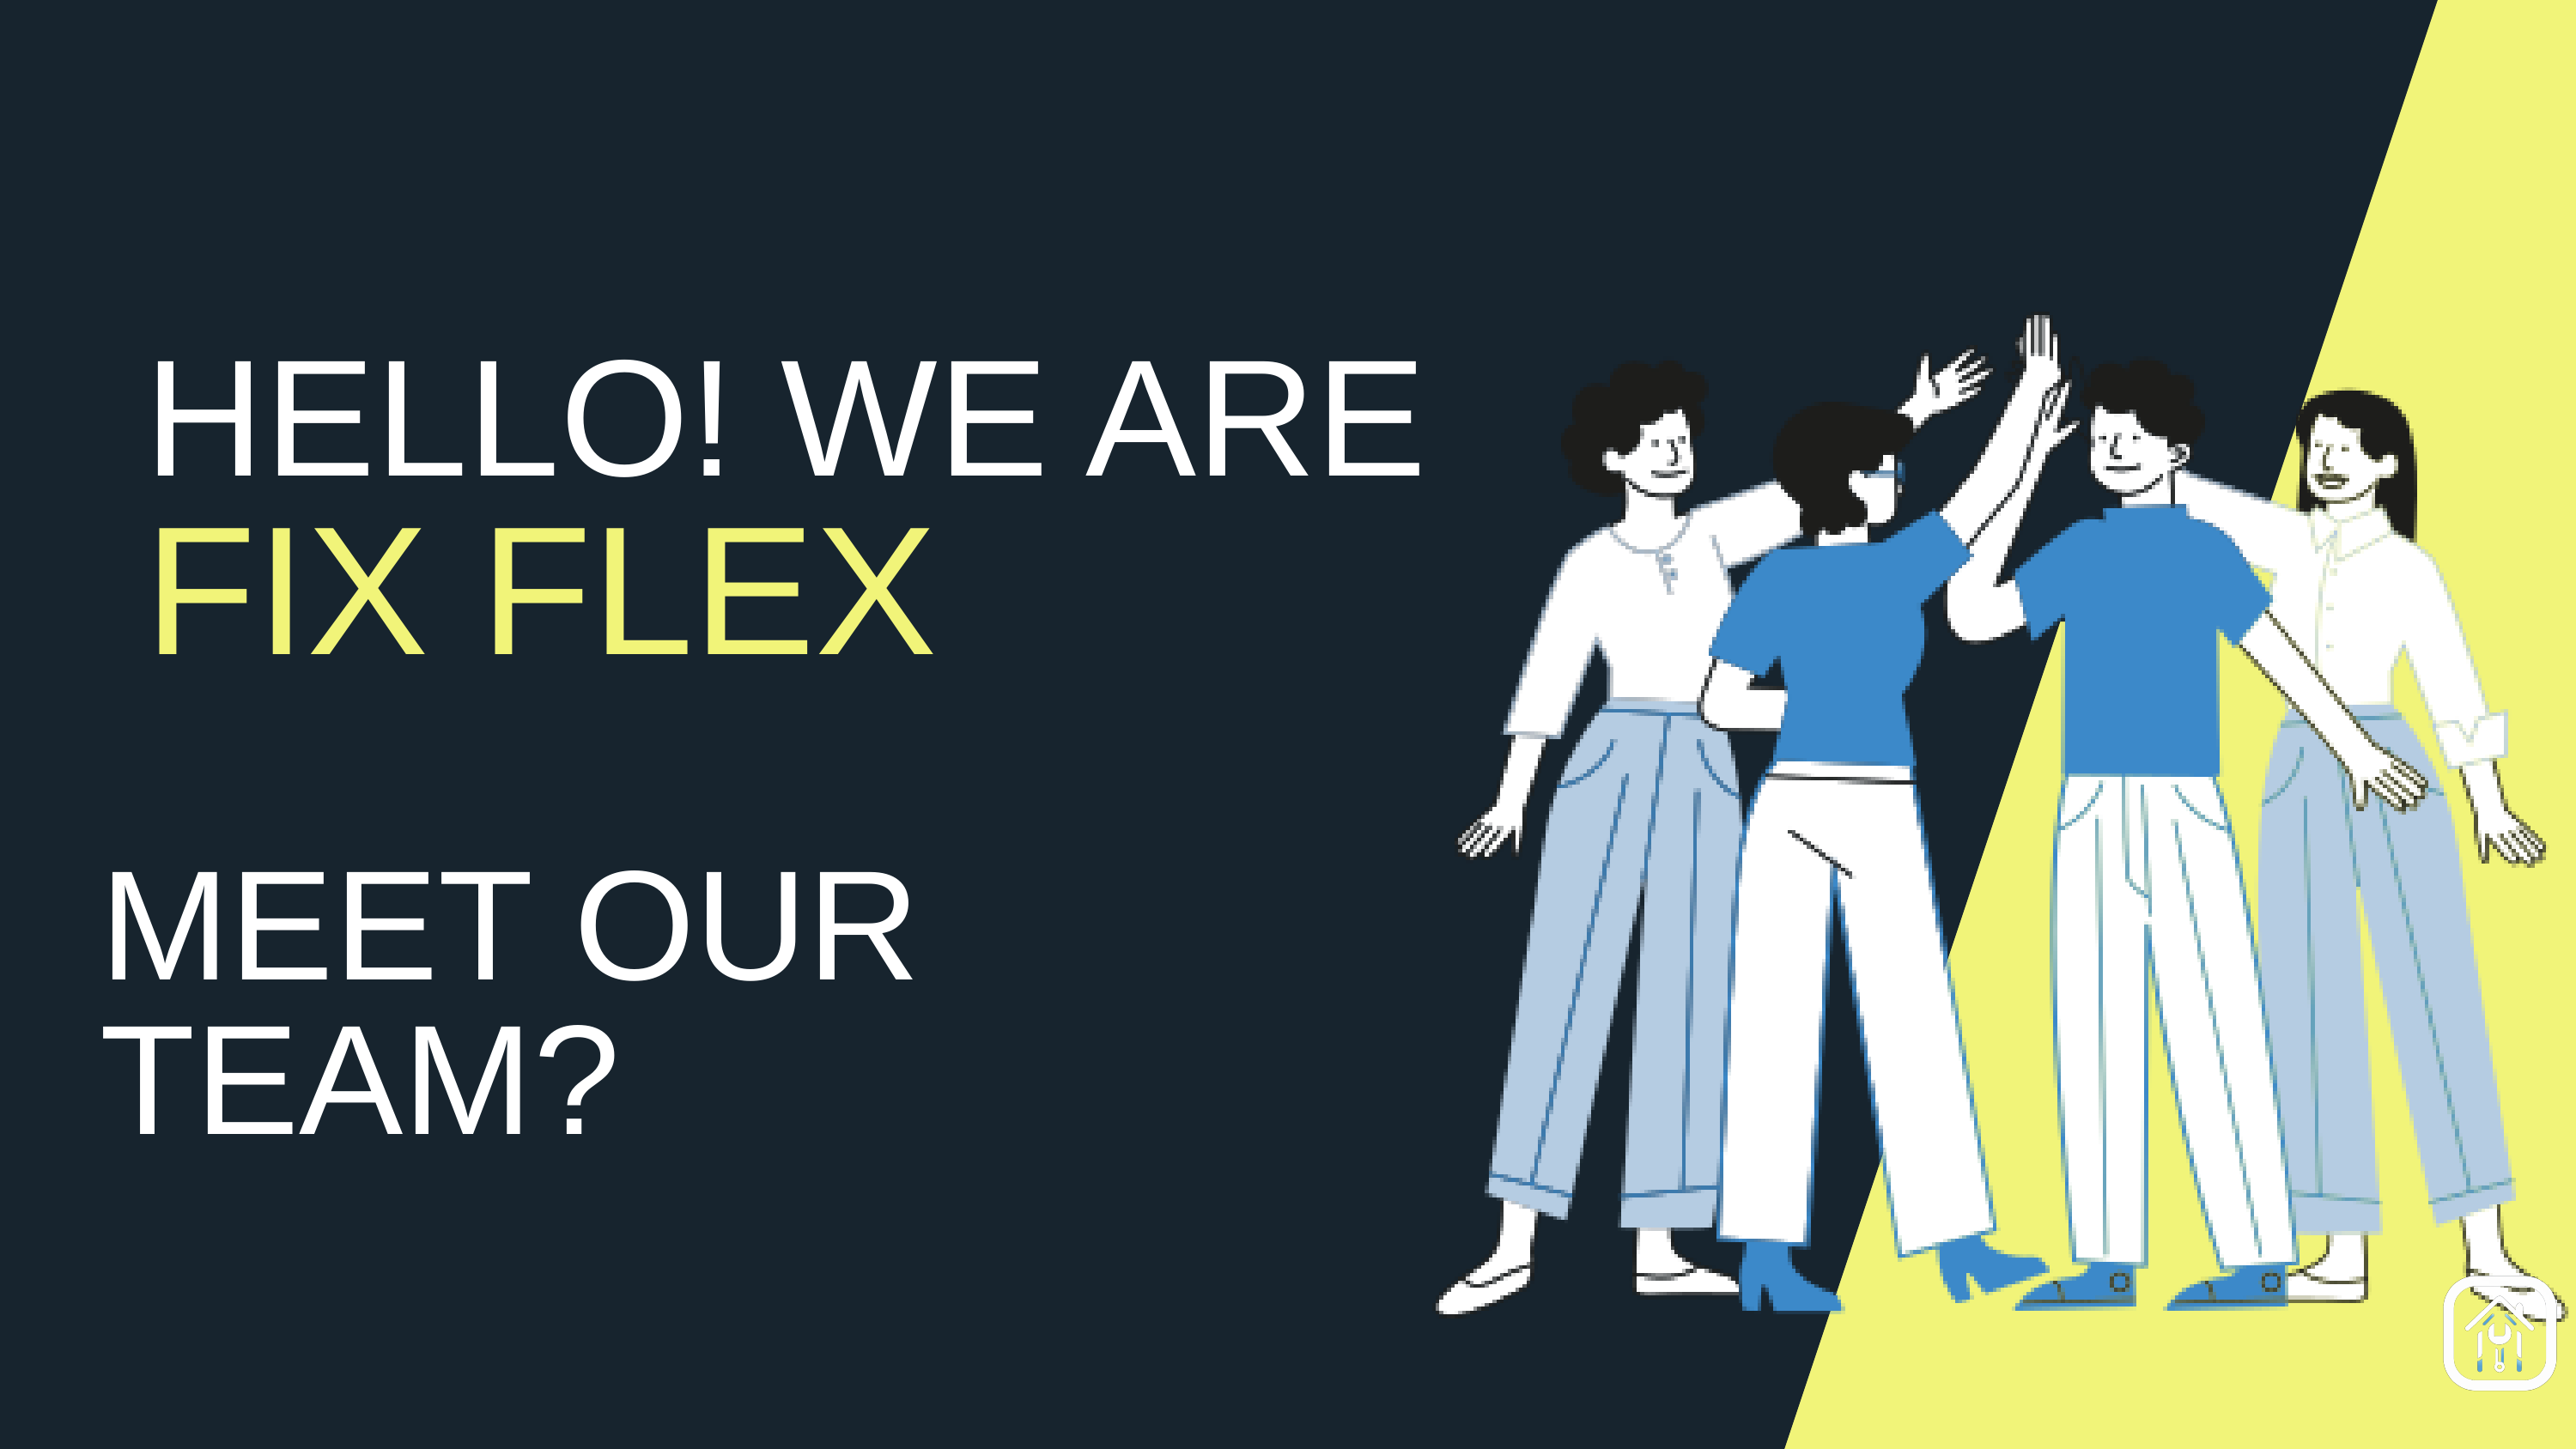

HELLO! WE ARE
FIX FLEX
MEET OUR TEAM?